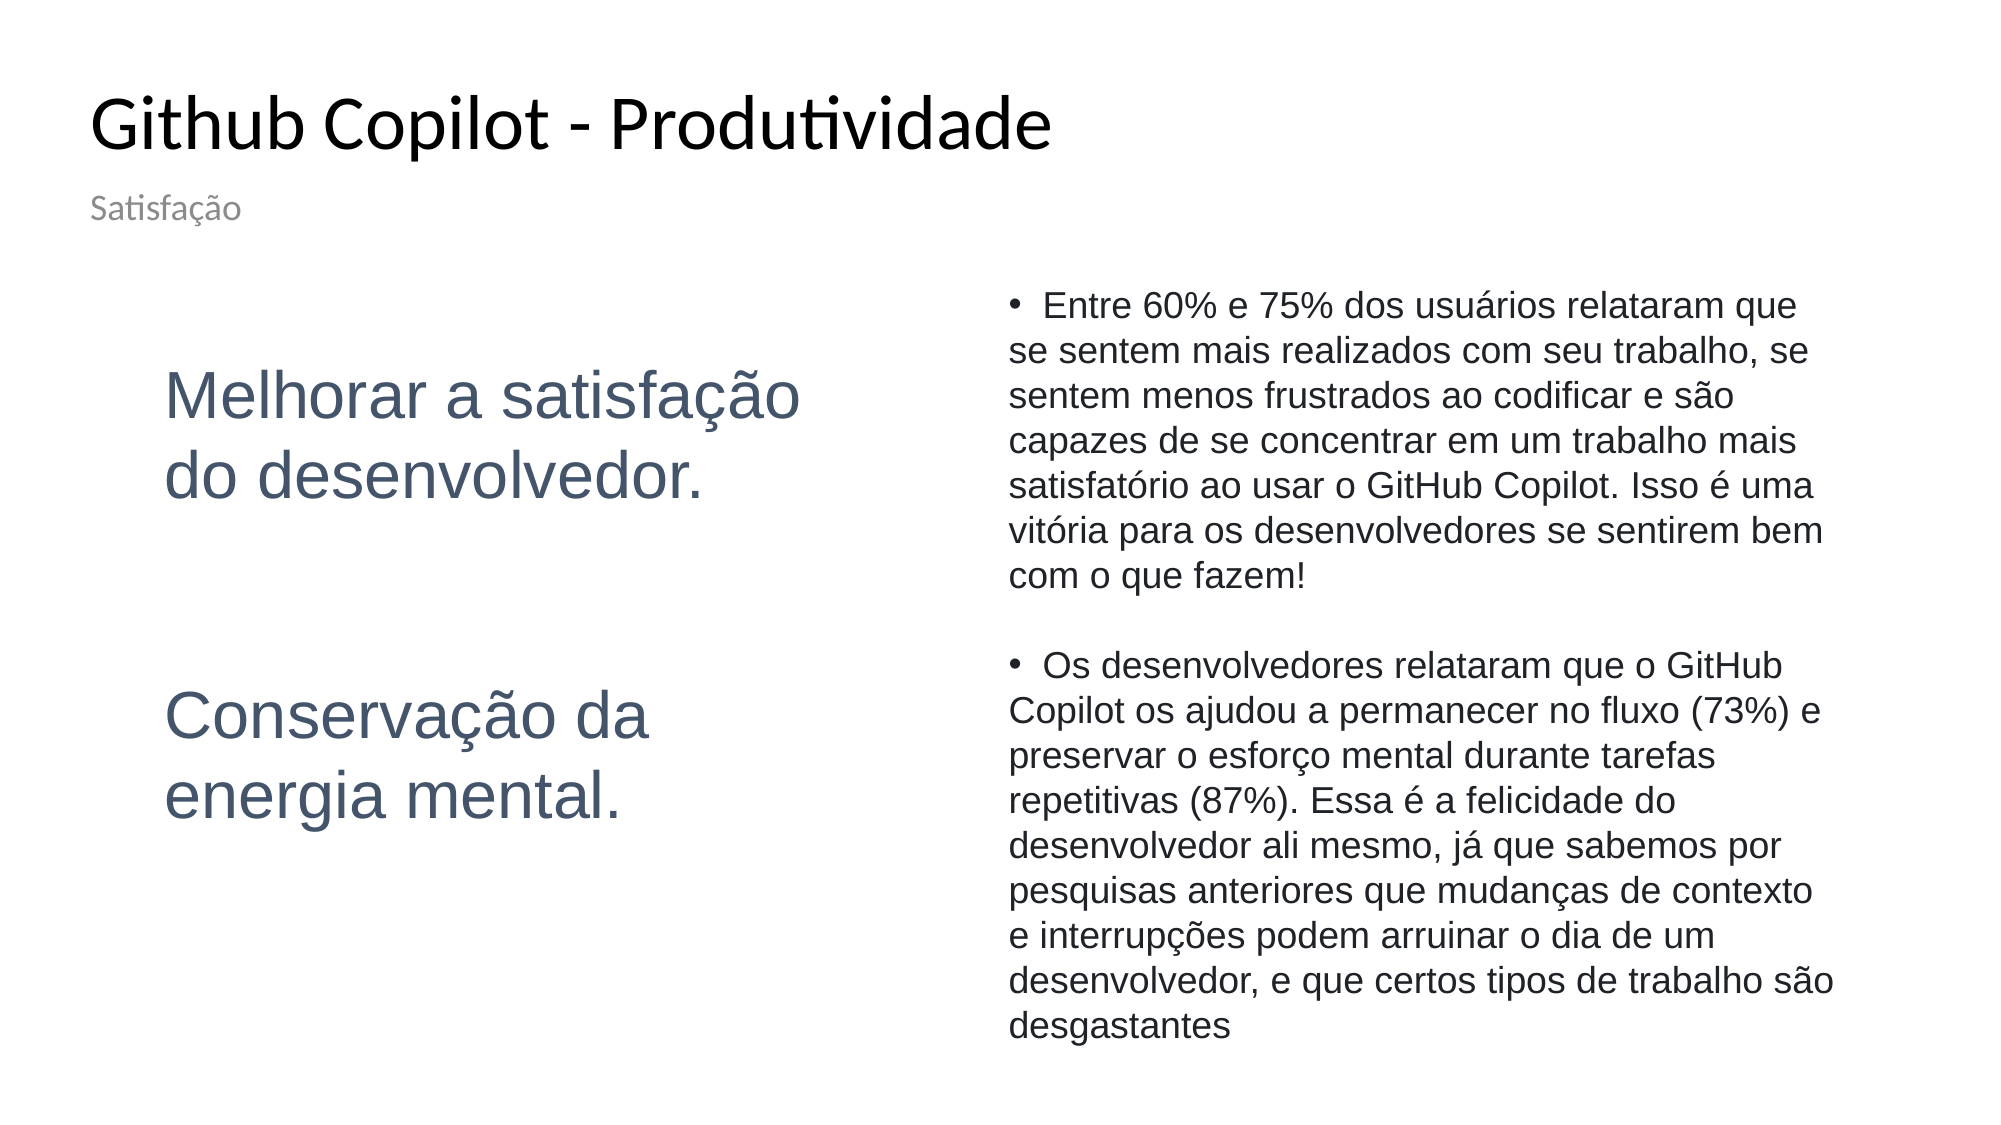

# Github Copilot - Produtividade
Satisfação
  Entre 60% e 75% dos usuários relataram que se sentem mais realizados com seu trabalho, se sentem menos frustrados ao codificar e são capazes de se concentrar em um trabalho mais satisfatório ao usar o GitHub Copilot. Isso é uma vitória para os desenvolvedores se sentirem bem com o que fazem!

  Os desenvolvedores relataram que o GitHub Copilot os ajudou a permanecer no fluxo (73%) e preservar o esforço mental durante tarefas repetitivas (87%). Essa é a felicidade do desenvolvedor ali mesmo, já que sabemos por pesquisas anteriores que mudanças de contexto e interrupções podem arruinar o dia de um desenvolvedor, e que certos tipos de trabalho são desgastantes
Melhorar a satisfação do desenvolvedor.

Conservação da energia mental.